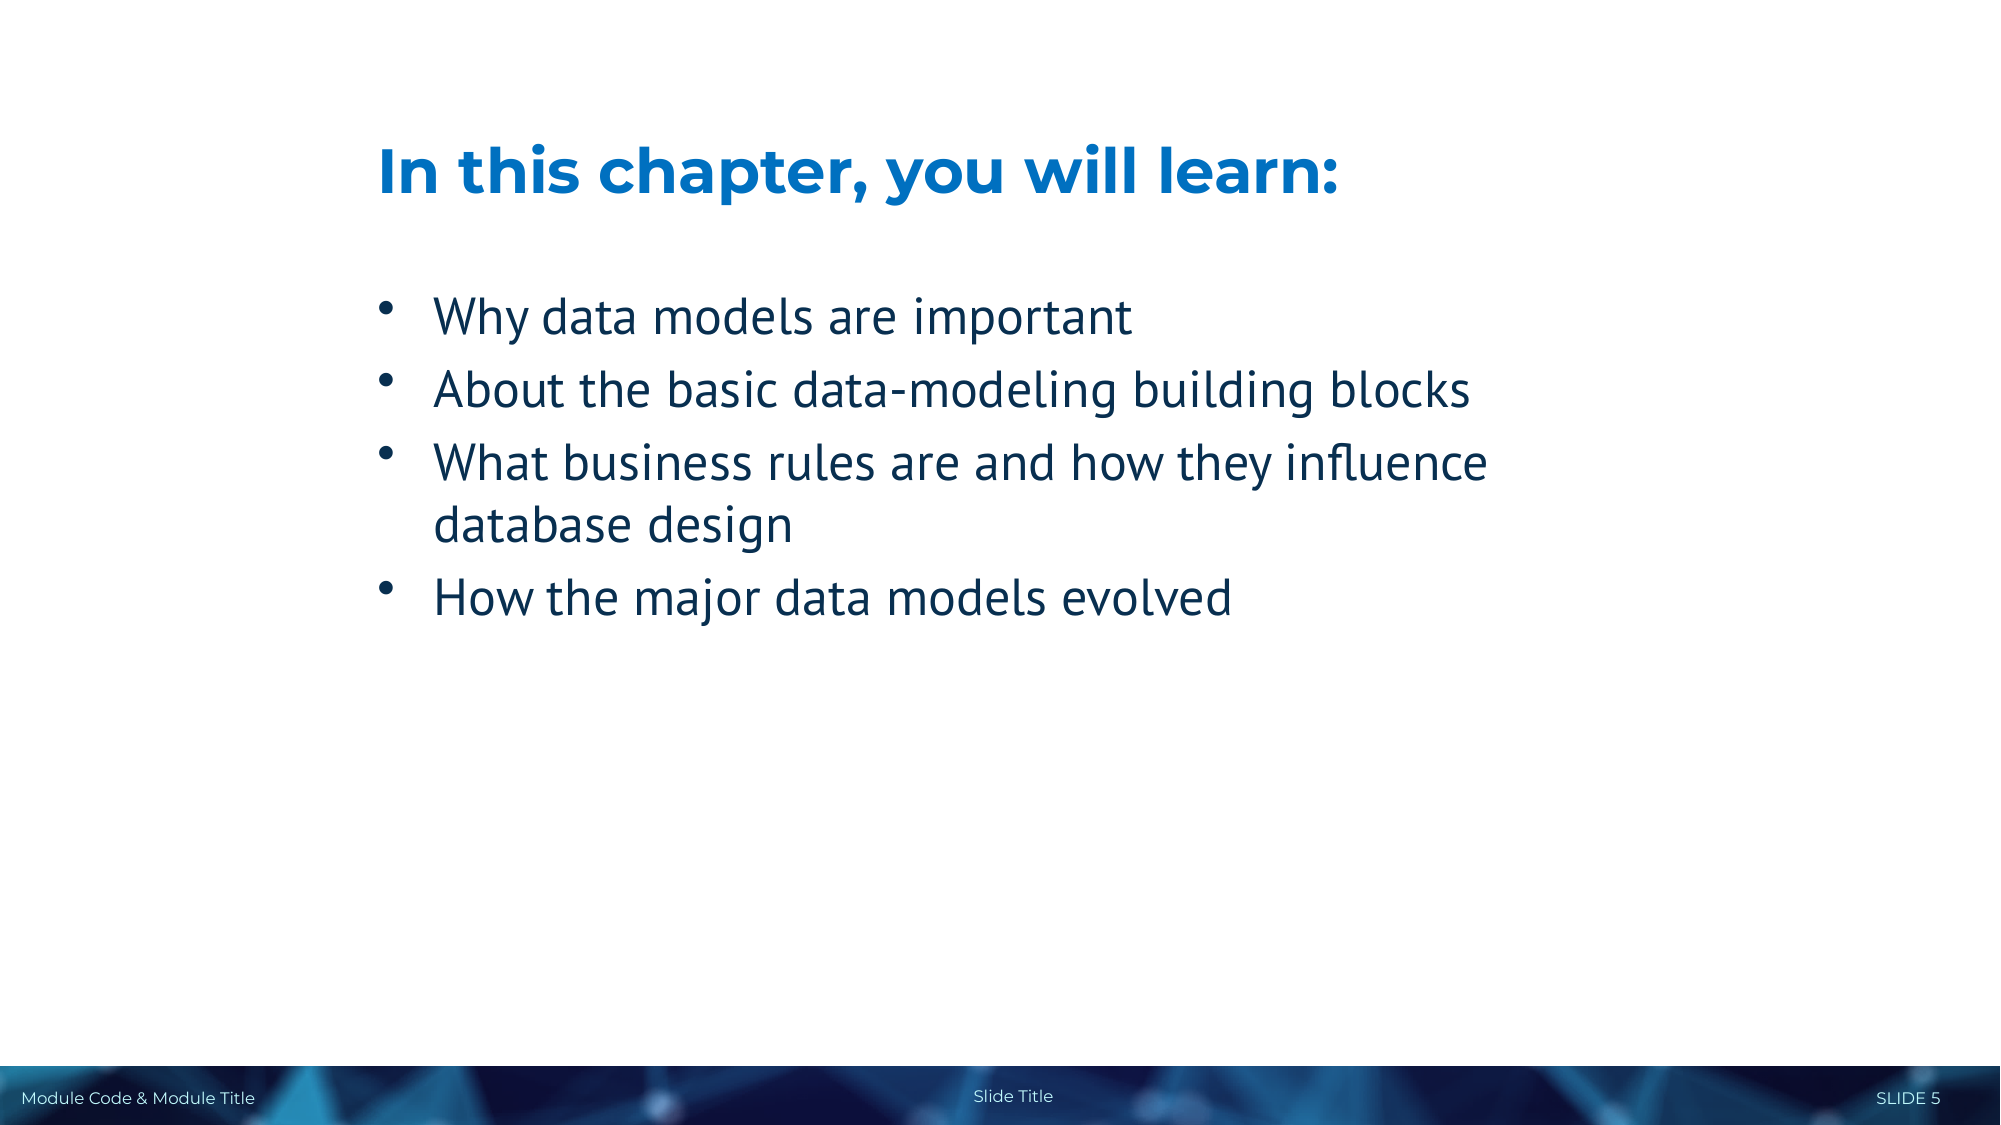

# In this chapter, you will learn:
Why data models are important
About the basic data-modeling building blocks
What business rules are and how they influence database design
How the major data models evolved